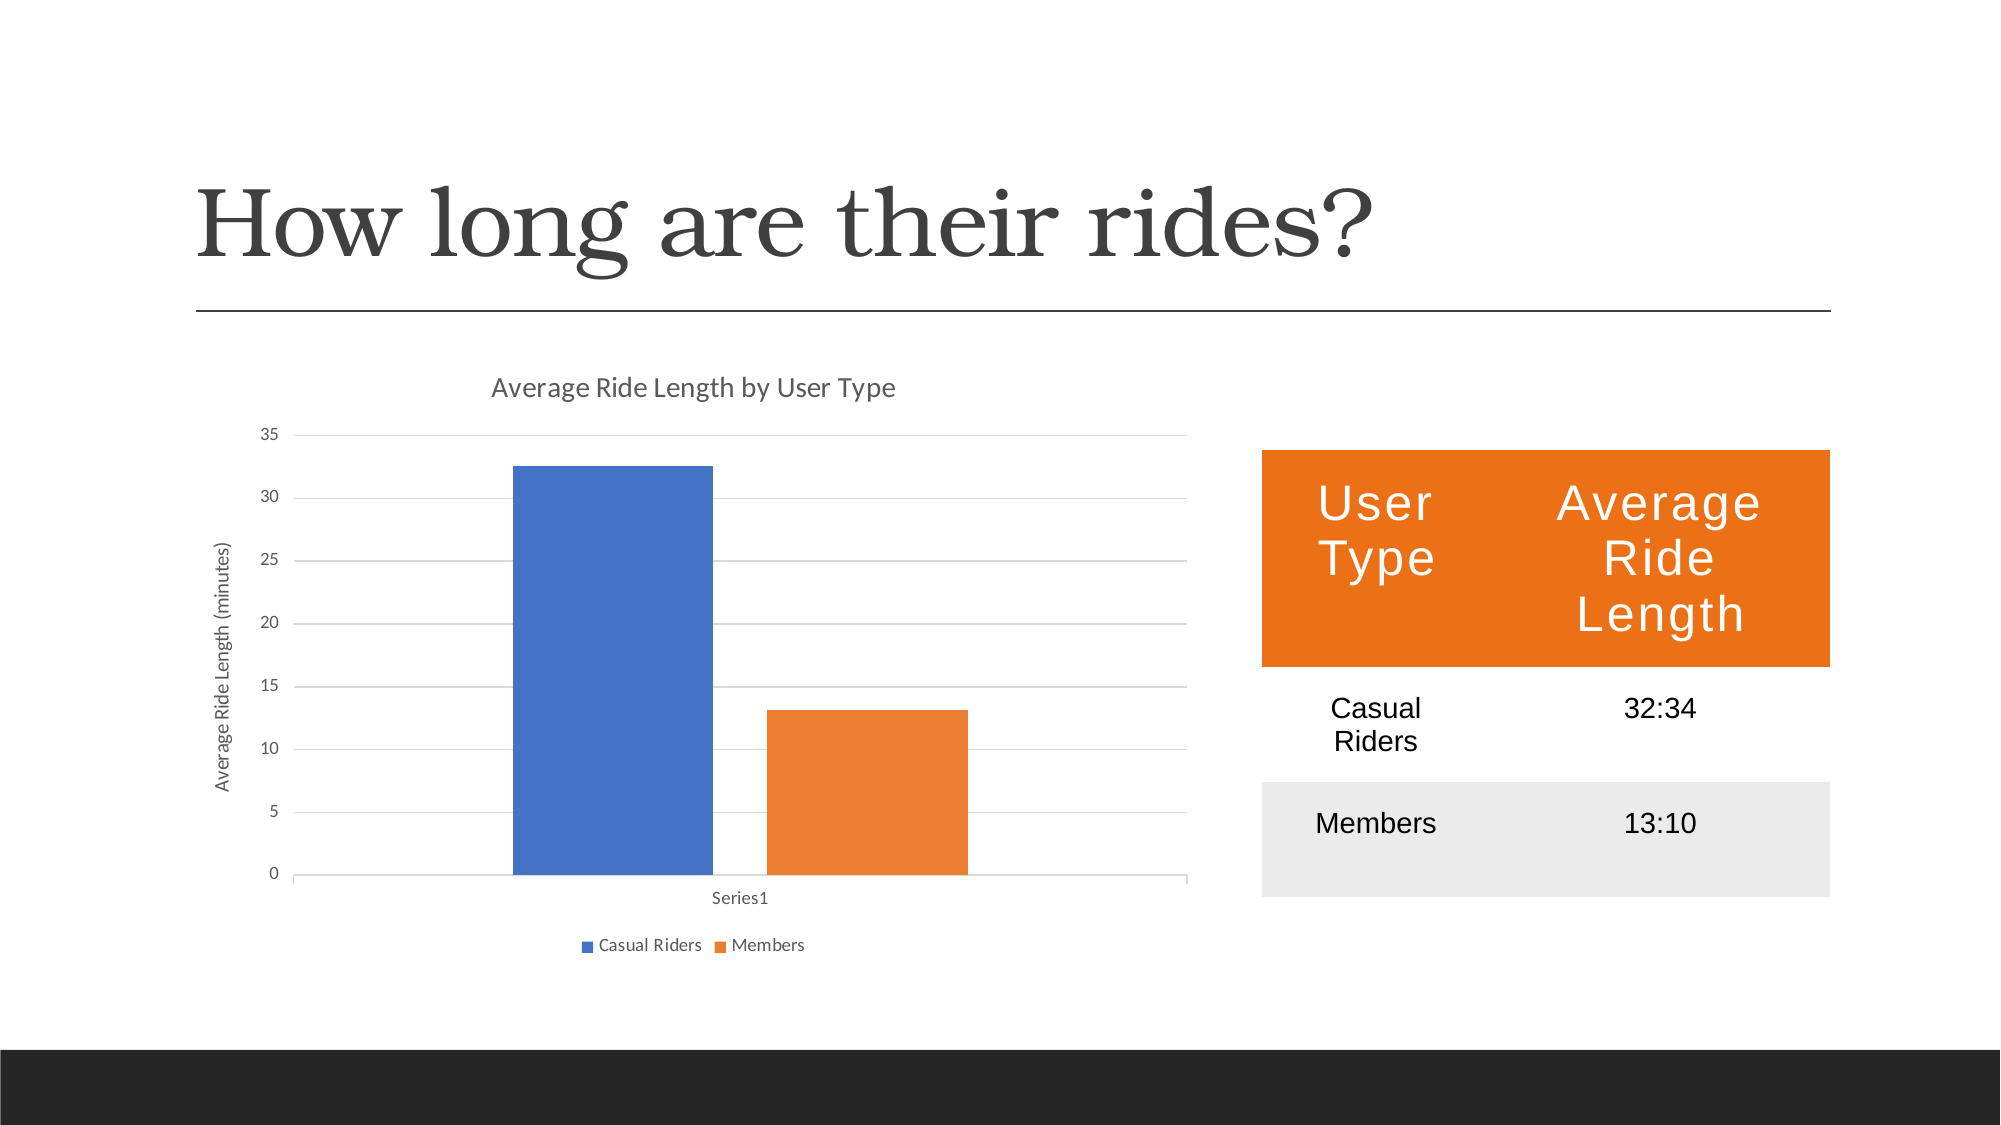

# How long are their rides?

### Chart: Average Ride Length by User Type

| Category | Casual Riders | Members |
|---|---|---|
|  | 32.5652 | 13.16446 |
| User Type | Average Ride Length |
| --- | --- |
| Casual Riders | 32:34 |
| Members | 13:10 |